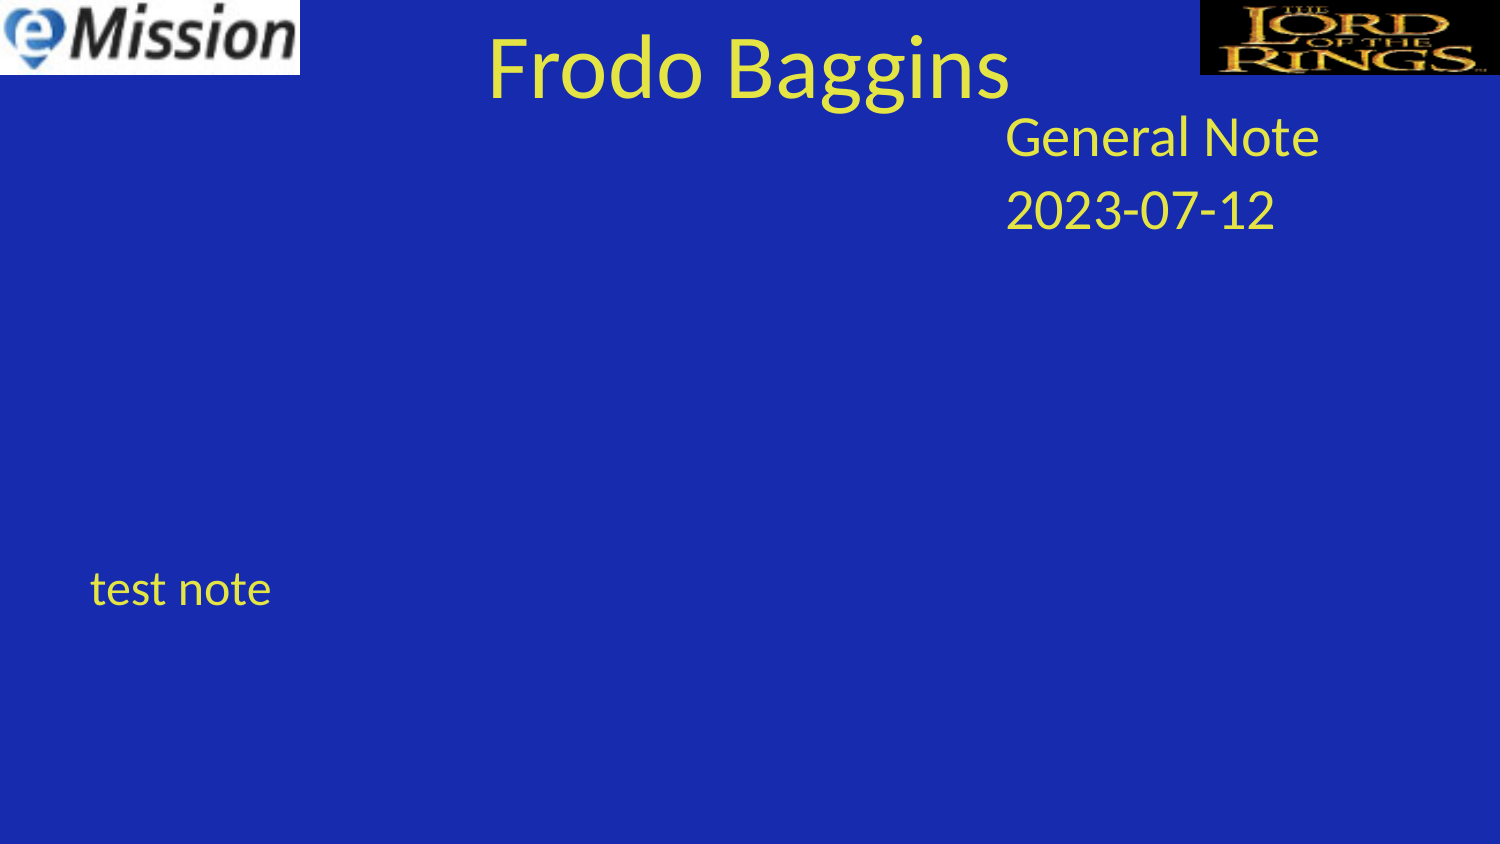

Frodo Baggins
| General Note |
| --- |
| 2023-07-12 |
test note